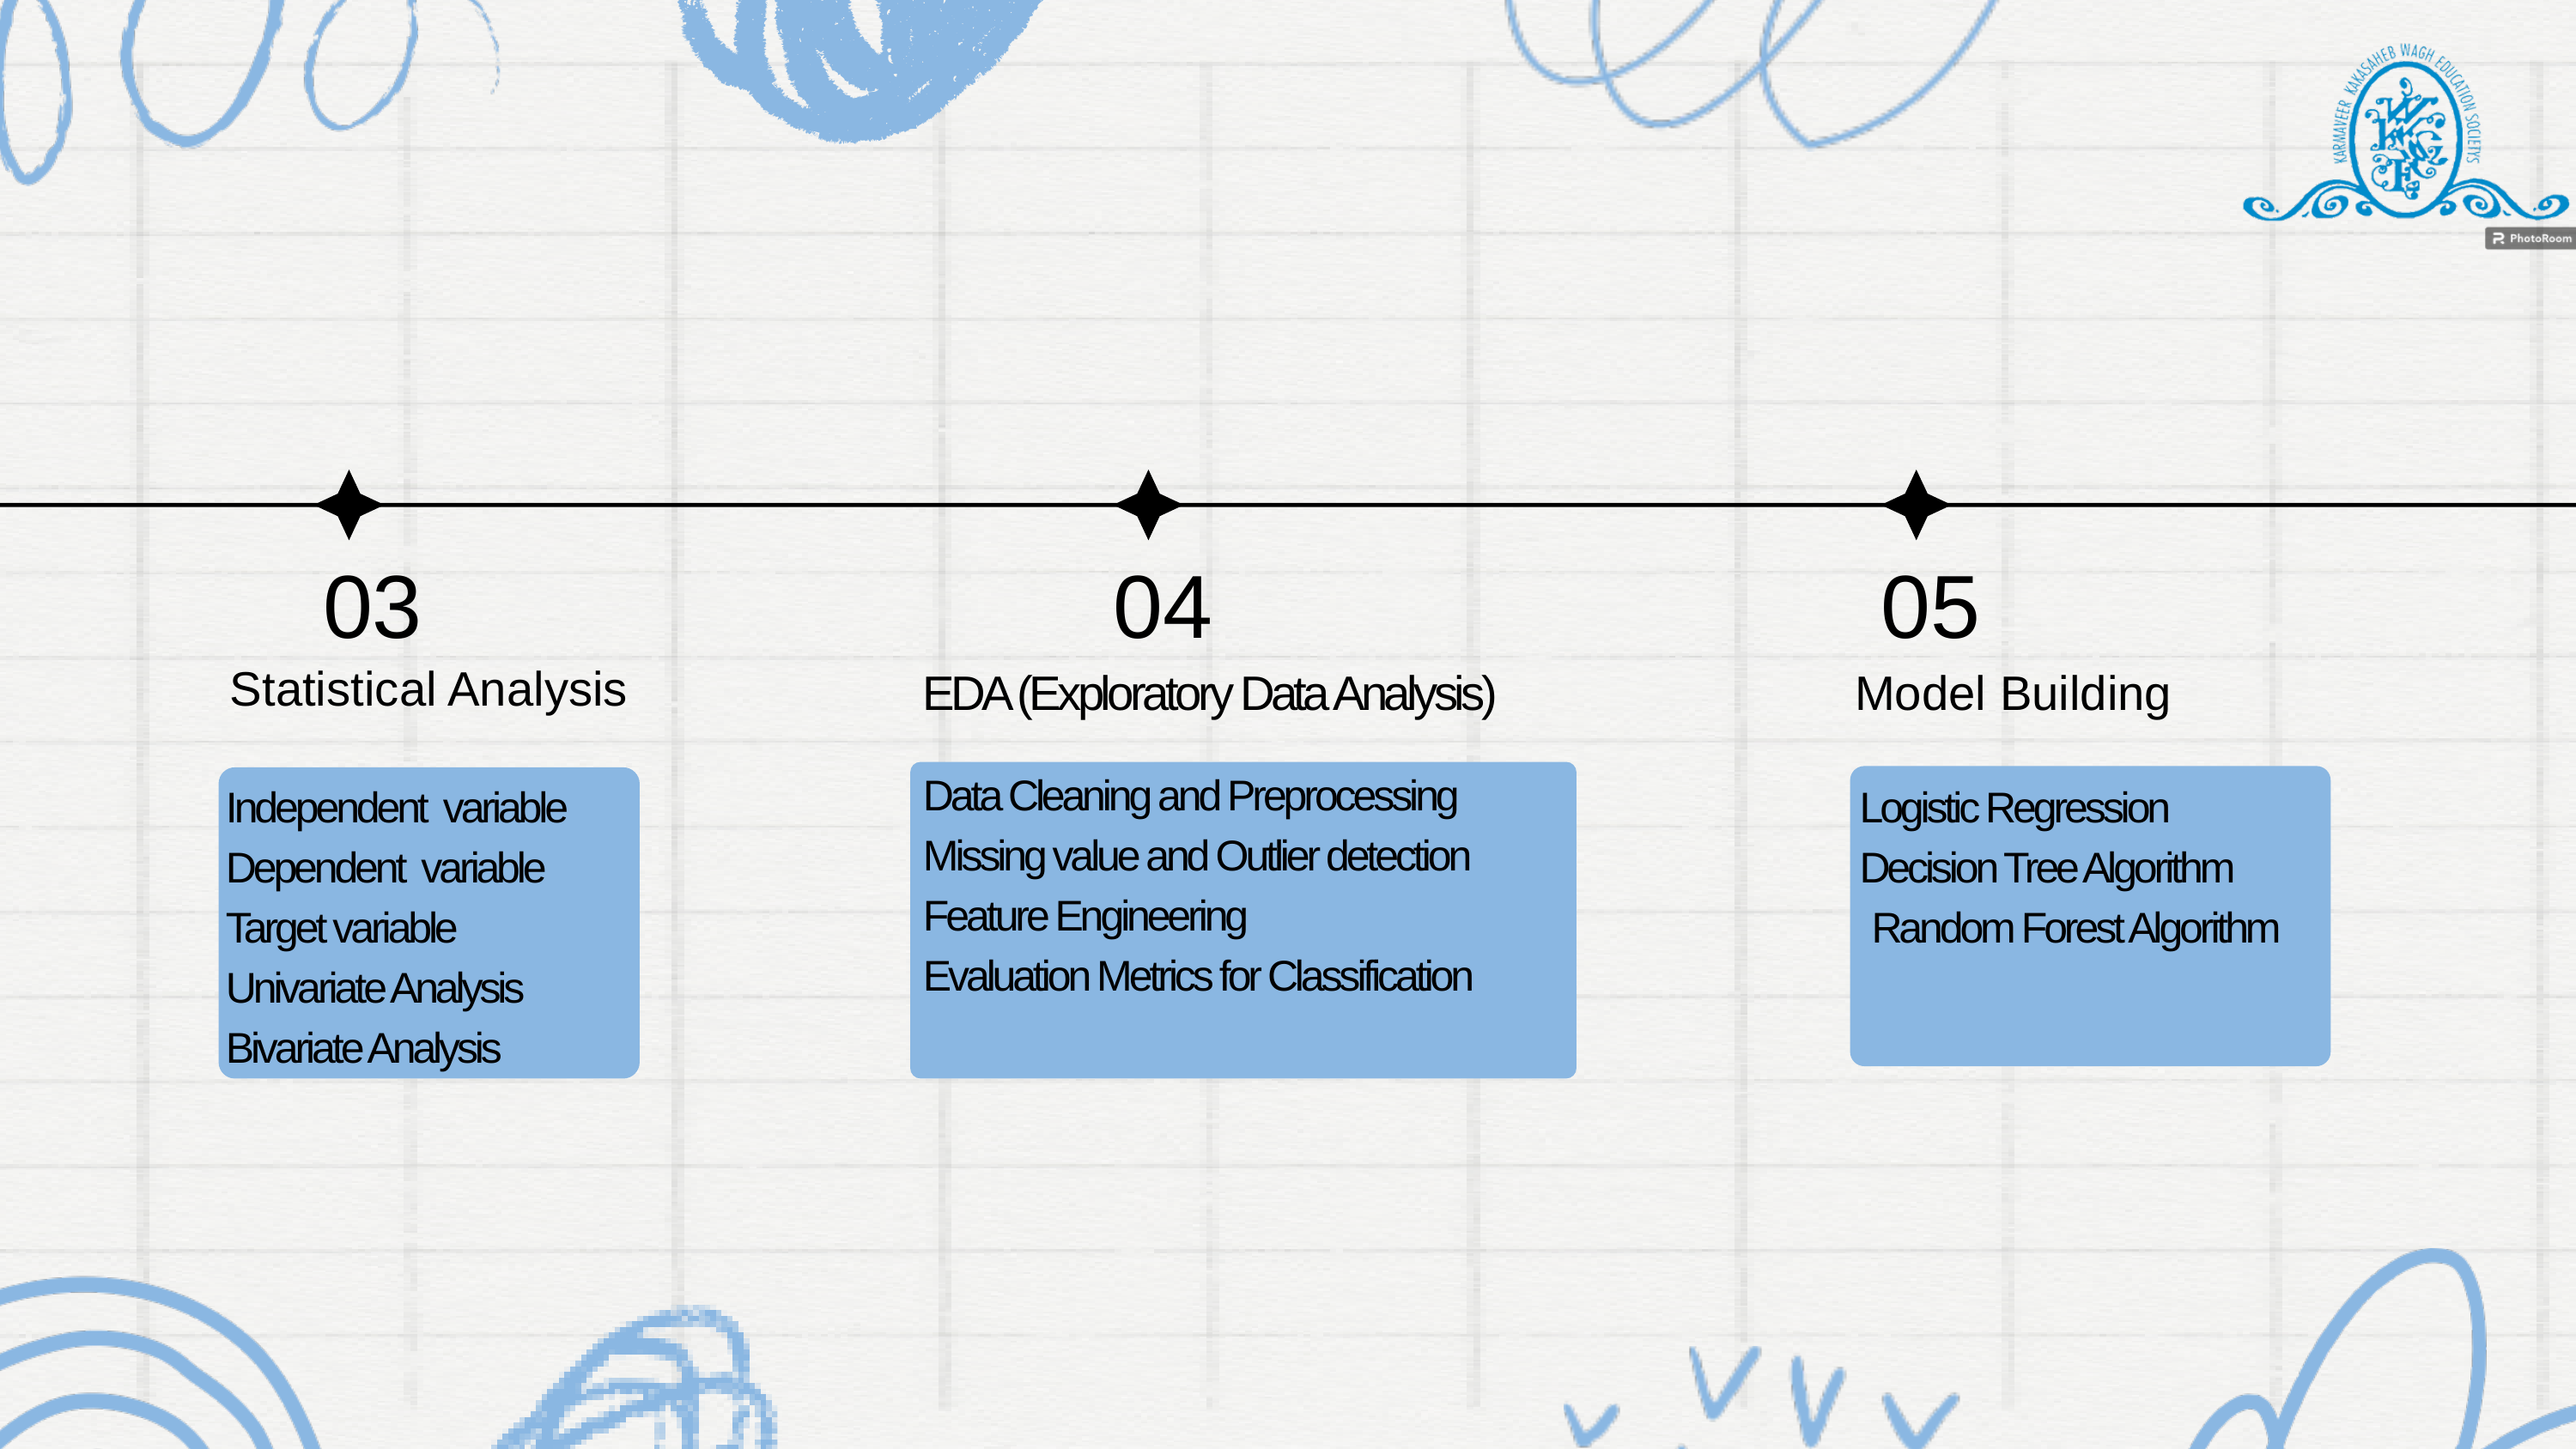

03
04
05
EDA (Exploratory Data Analysis)
Model Building
Statistical Analysis
Data Cleaning and Preprocessing
Missing value and Outlier detection
Feature Engineering
Evaluation Metrics for Classification

Independent  variable
Dependent  variable
Target variable
Univariate Analysis
Bivariate Analysis
Logistic Regression
Decision Tree Algorithm
 Random Forest Algorithm